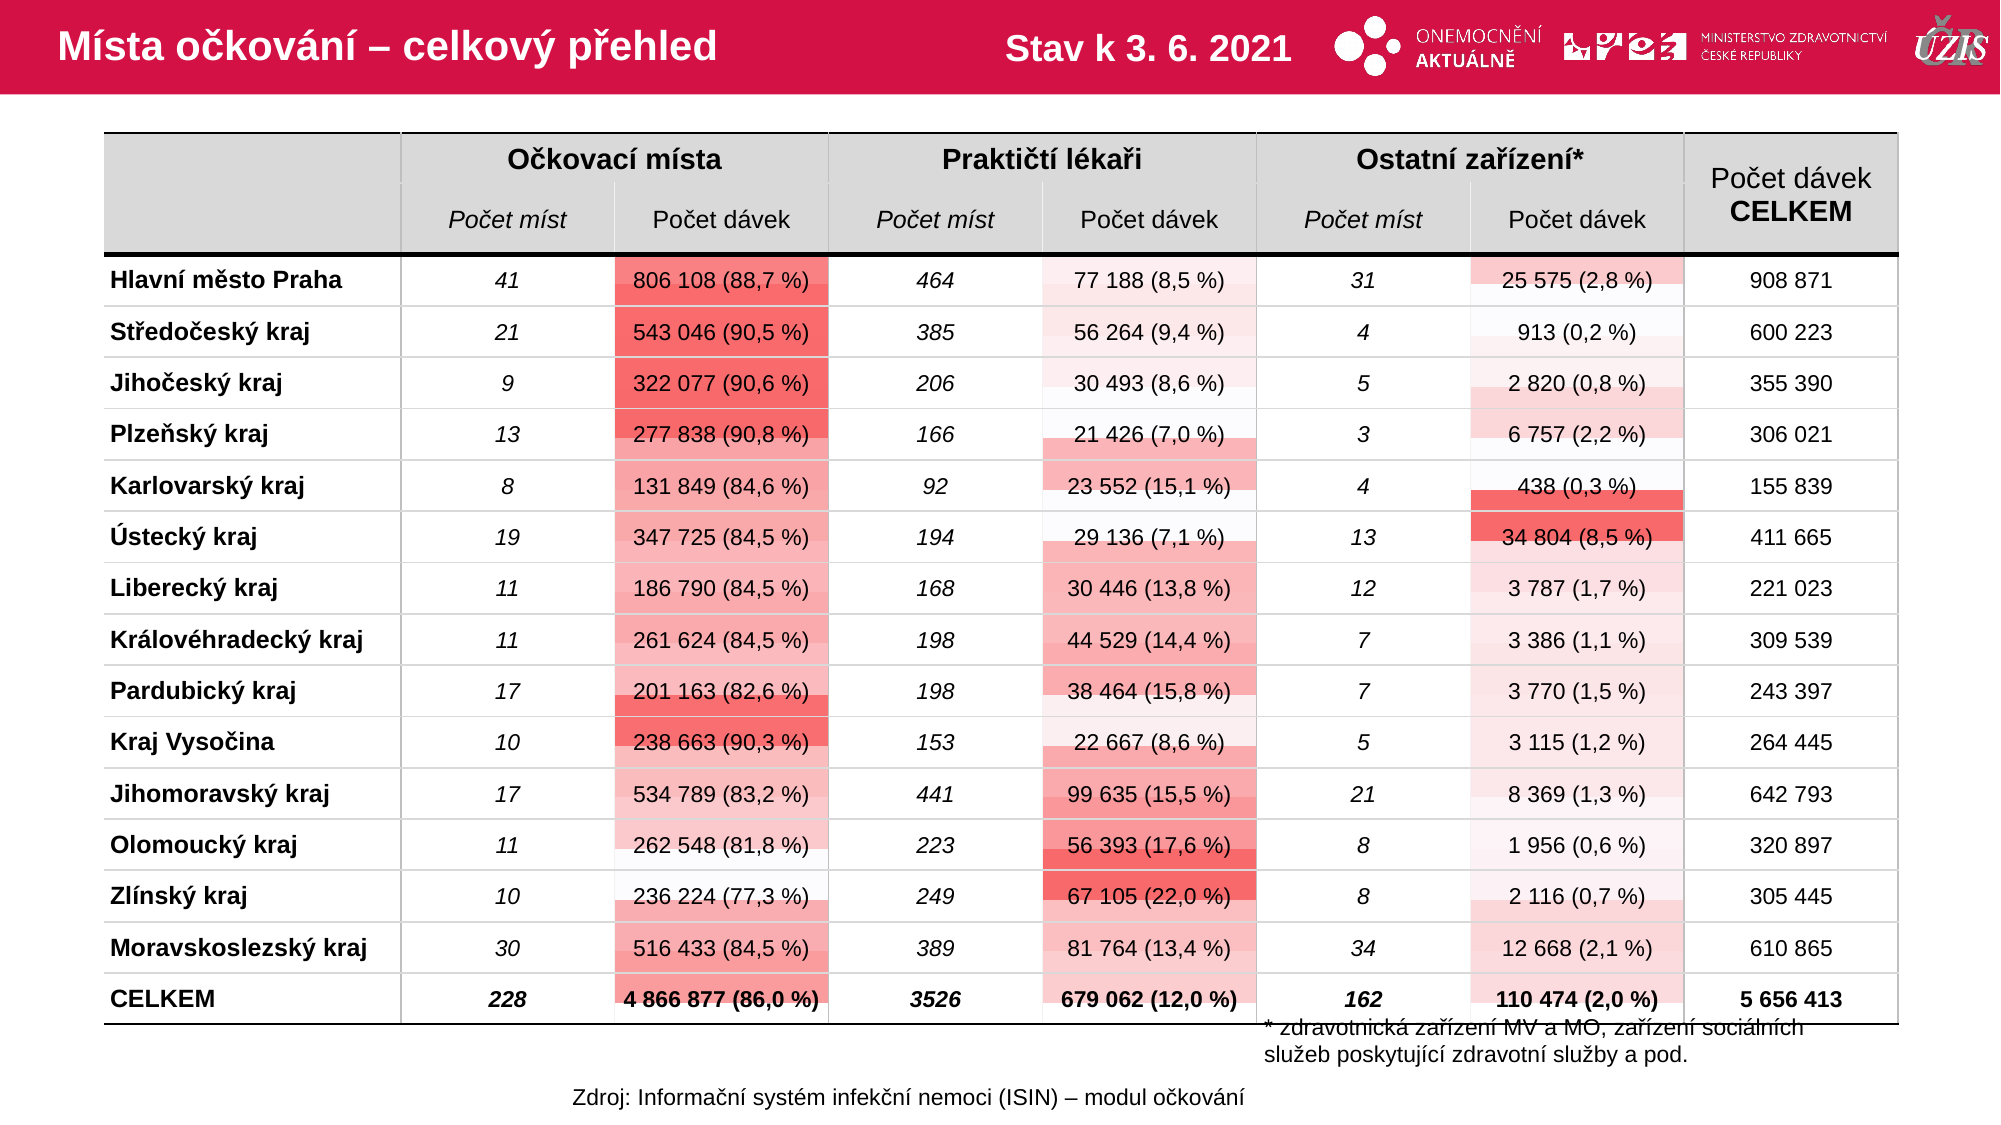

# Místa očkování – celkový přehled
Stav k 3. 6. 2021
|  | Očkovací místa |  | Praktičtí lékaři |  | Ostatní zařízení\* |  | Počet dávek CELKEM |
| --- | --- | --- | --- | --- | --- | --- | --- |
|  | Počet míst | Počet dávek | Počet míst | Počet dávek | Počet míst | Počet dávek |  |
| Hlavní město Praha | 41 | 806 108 (88,7 %) | 464 | 77 188 (8,5 %) | 31 | 25 575 (2,8 %) | 908 871 |
| Středočeský kraj | 21 | 543 046 (90,5 %) | 385 | 56 264 (9,4 %) | 4 | 913 (0,2 %) | 600 223 |
| Jihočeský kraj | 9 | 322 077 (90,6 %) | 206 | 30 493 (8,6 %) | 5 | 2 820 (0,8 %) | 355 390 |
| Plzeňský kraj | 13 | 277 838 (90,8 %) | 166 | 21 426 (7,0 %) | 3 | 6 757 (2,2 %) | 306 021 |
| Karlovarský kraj | 8 | 131 849 (84,6 %) | 92 | 23 552 (15,1 %) | 4 | 438 (0,3 %) | 155 839 |
| Ústecký kraj | 19 | 347 725 (84,5 %) | 194 | 29 136 (7,1 %) | 13 | 34 804 (8,5 %) | 411 665 |
| Liberecký kraj | 11 | 186 790 (84,5 %) | 168 | 30 446 (13,8 %) | 12 | 3 787 (1,7 %) | 221 023 |
| Královéhradecký kraj | 11 | 261 624 (84,5 %) | 198 | 44 529 (14,4 %) | 7 | 3 386 (1,1 %) | 309 539 |
| Pardubický kraj | 17 | 201 163 (82,6 %) | 198 | 38 464 (15,8 %) | 7 | 3 770 (1,5 %) | 243 397 |
| Kraj Vysočina | 10 | 238 663 (90,3 %) | 153 | 22 667 (8,6 %) | 5 | 3 115 (1,2 %) | 264 445 |
| Jihomoravský kraj | 17 | 534 789 (83,2 %) | 441 | 99 635 (15,5 %) | 21 | 8 369 (1,3 %) | 642 793 |
| Olomoucký kraj | 11 | 262 548 (81,8 %) | 223 | 56 393 (17,6 %) | 8 | 1 956 (0,6 %) | 320 897 |
| Zlínský kraj | 10 | 236 224 (77,3 %) | 249 | 67 105 (22,0 %) | 8 | 2 116 (0,7 %) | 305 445 |
| Moravskoslezský kraj | 30 | 516 433 (84,5 %) | 389 | 81 764 (13,4 %) | 34 | 12 668 (2,1 %) | 610 865 |
| CELKEM | 228 | 4 866 877 (86,0 %) | 3526 | 679 062 (12,0 %) | 162 | 110 474 (2,0 %) | 5 656 413 |
|  |  |  |  |  |  |
| --- | --- | --- | --- | --- | --- |
|  |  |  |  |  |  |
|  |  |  |  |  |  |
|  |  |  |  |  |  |
|  |  |  |  |  |  |
|  |  |  |  |  |  |
|  |  |  |  |  |  |
|  |  |  |  |  |  |
|  |  |  |  |  |  |
|  |  |  |  |  |  |
|  |  |  |  |  |  |
|  |  |  |  |  |  |
|  |  |  |  |  |  |
|  |  |  |  |  |  |
|  |  |  |  |  |  |
* zdravotnická zařízení MV a MO, zařízení sociálních služeb poskytující zdravotní služby a pod.
Zdroj: Informační systém infekční nemoci (ISIN) – modul očkování